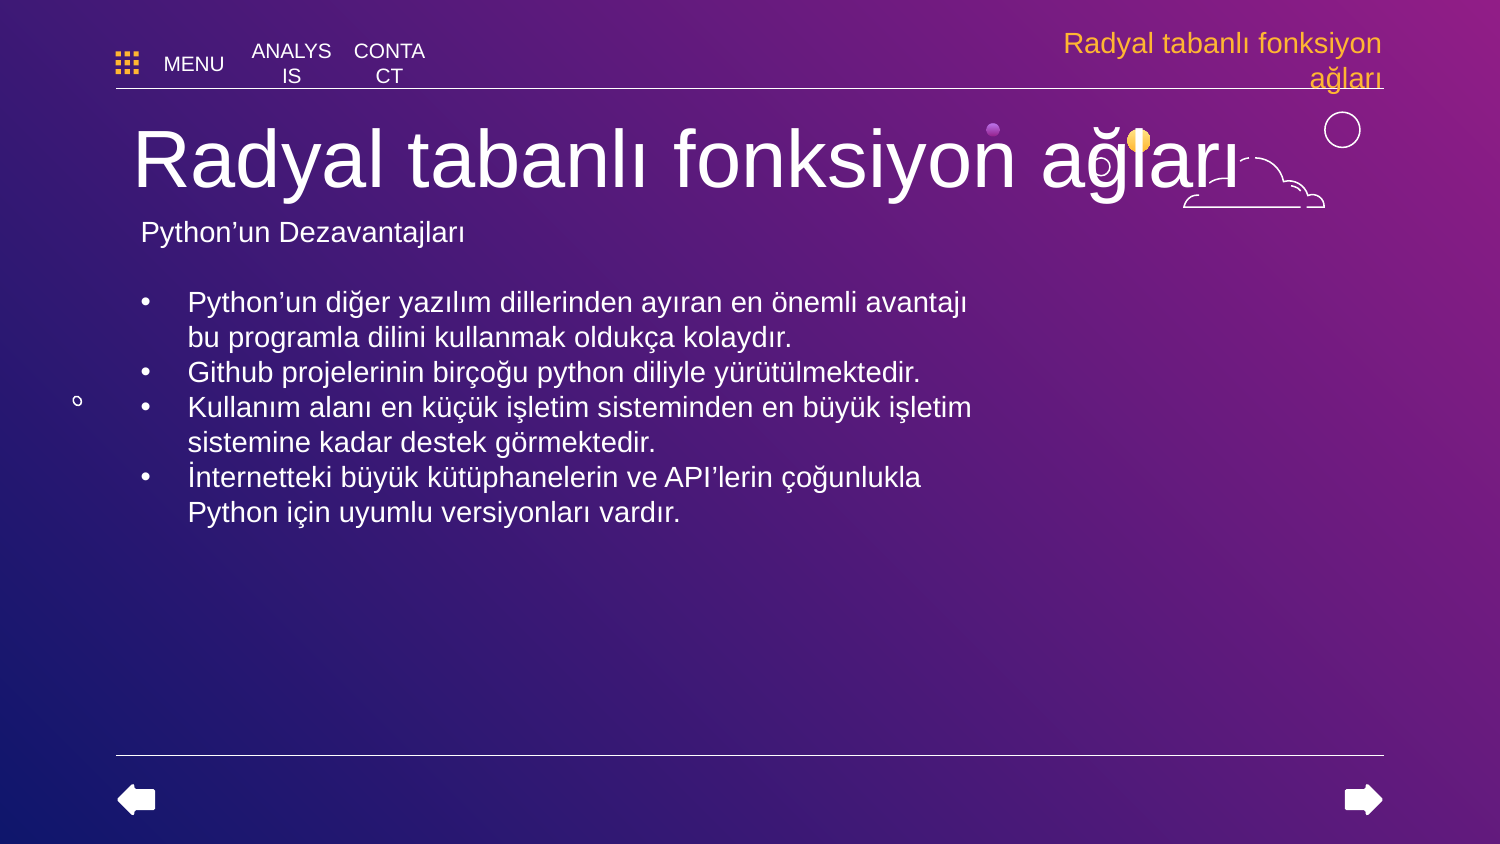

Radyal tabanlı fonksiyon ağları
MENU
ANALYSIS
CONTACT

# Radyal tabanlı fonksiyon ağları

Python’un Dezavantajları

Python’un diğer yazılım dillerinden ayıran en önemli avantajı bu programla dilini kullanmak oldukça kolaydır.
Github projelerinin birçoğu python diliyle yürütülmektedir.
Kullanım alanı en küçük işletim sisteminden en büyük işletim sistemine kadar destek görmektedir.
İnternetteki büyük kütüphanelerin ve API’lerin çoğunlukla Python için uyumlu versiyonları vardır.